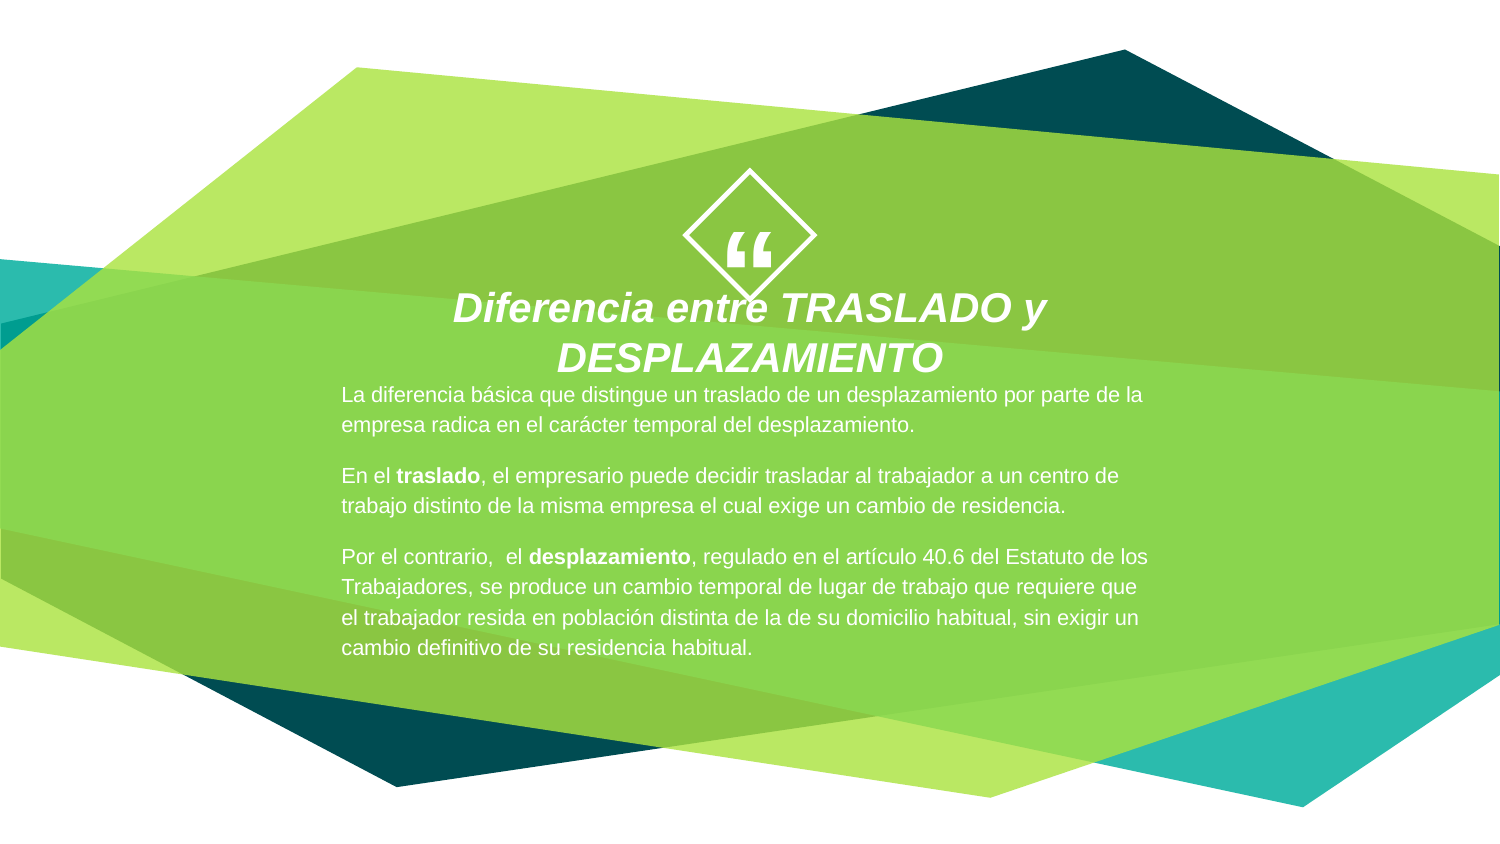

Diferencia entre TRASLADO y DESPLAZAMIENTO
La diferencia básica que distingue un traslado de un desplazamiento por parte de la empresa radica en el carácter temporal del desplazamiento.
En el traslado, el empresario puede decidir trasladar al trabajador a un centro de trabajo distinto de la misma empresa el cual exige un cambio de residencia.
Por el contrario,  el desplazamiento, regulado en el artículo 40.6 del Estatuto de los Trabajadores, se produce un cambio temporal de lugar de trabajo que requiere que el trabajador resida en población distinta de la de su domicilio habitual, sin exigir un cambio definitivo de su residencia habitual.
31